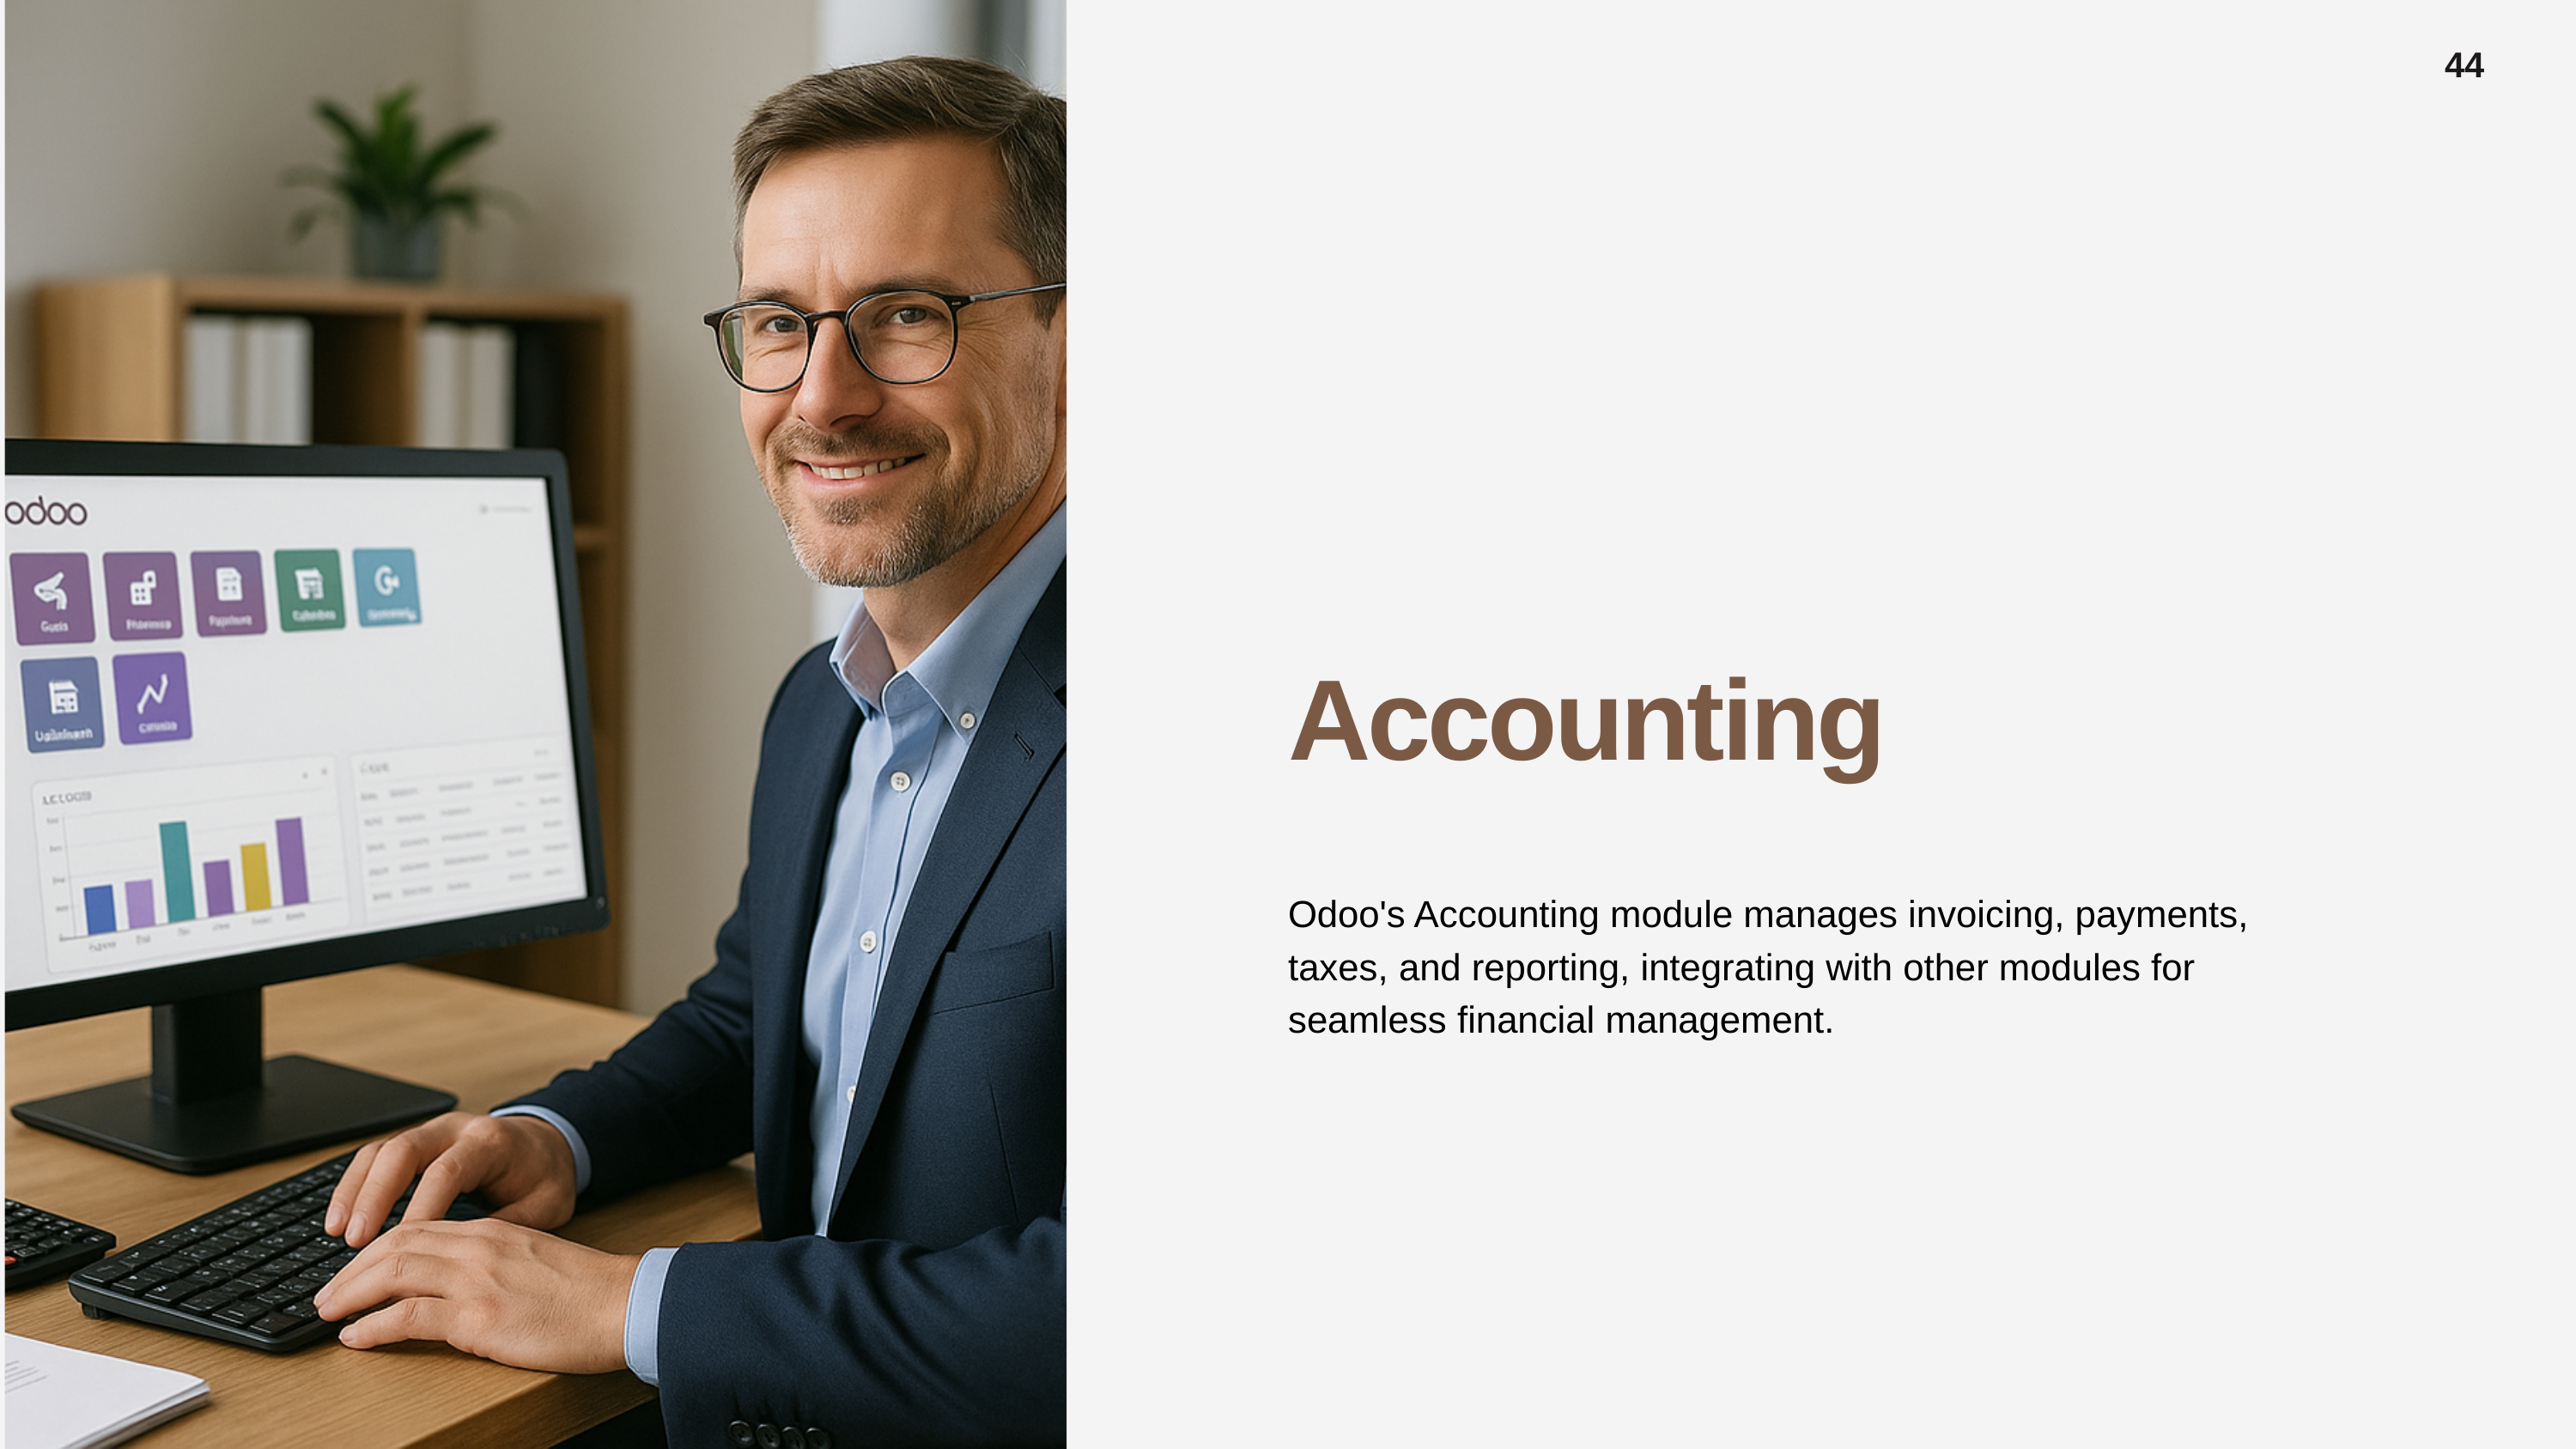

44

Accounting

Odoo's Accounting module manages invoicing, payments, taxes, and reporting, integrating with other modules for seamless financial management.